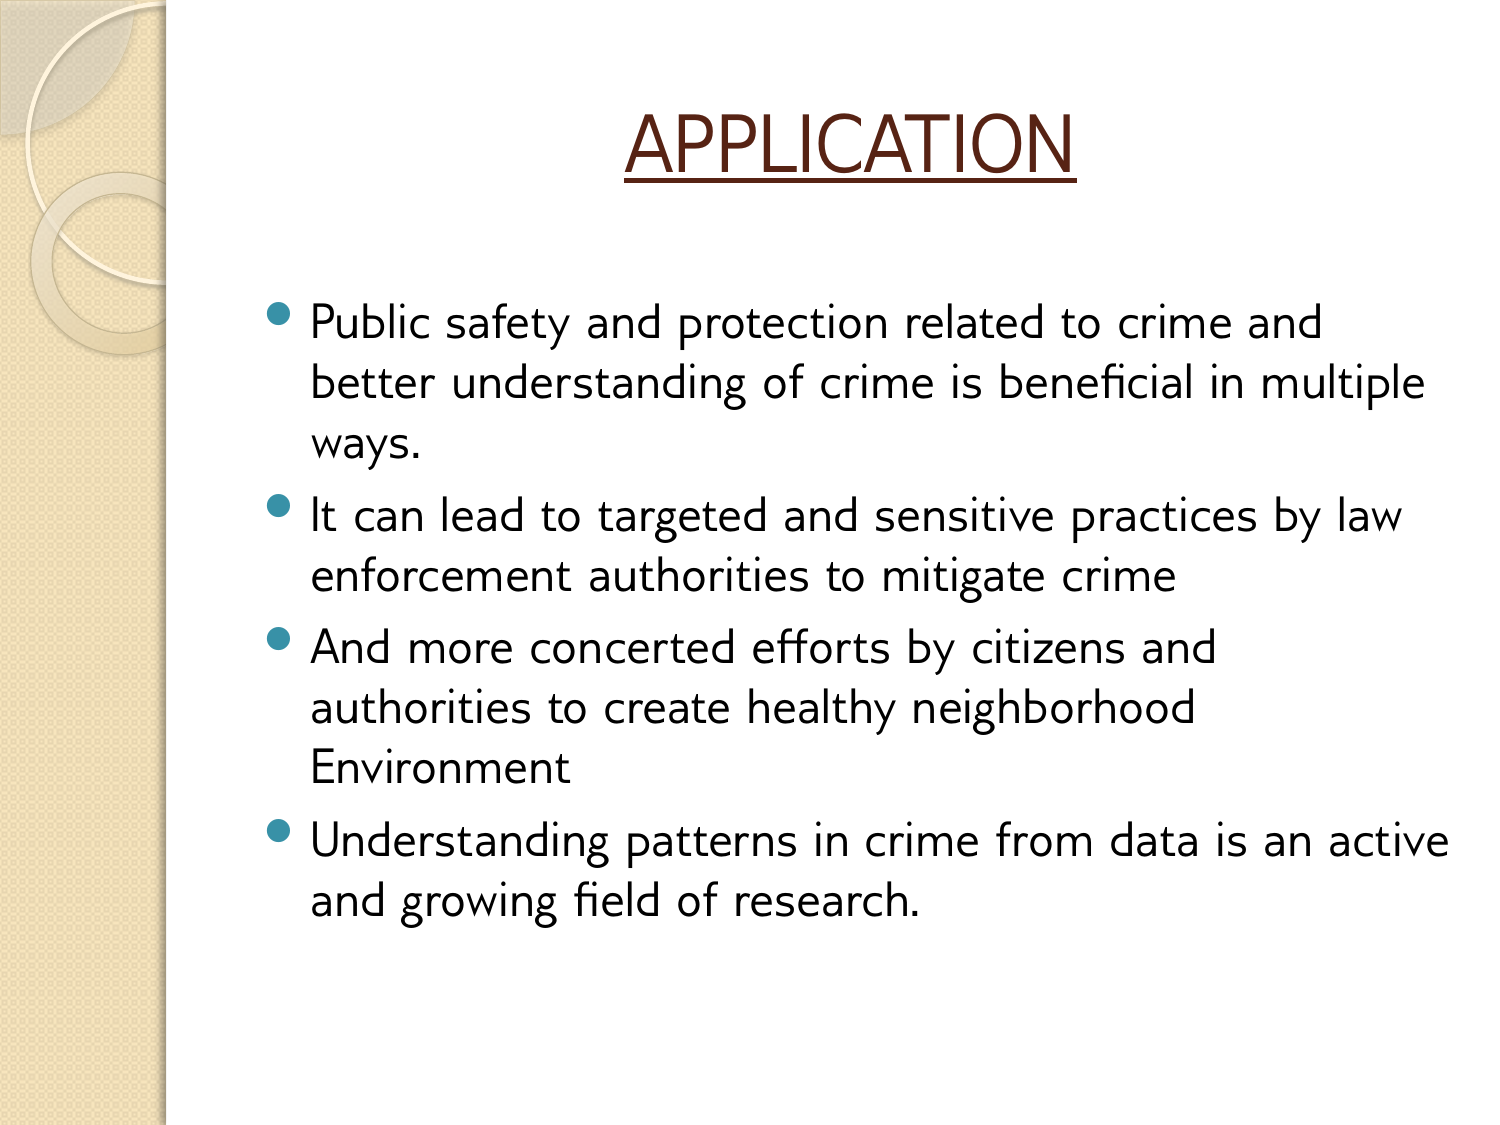

# APPLICATION
Public safety and protection related to crime and better understanding of crime is beneficial in multiple ways.
It can lead to targeted and sensitive practices by law enforcement authorities to mitigate crime
And more concerted efforts by citizens and authorities to create healthy neighborhood Environment
Understanding patterns in crime from data is an active and growing field of research.